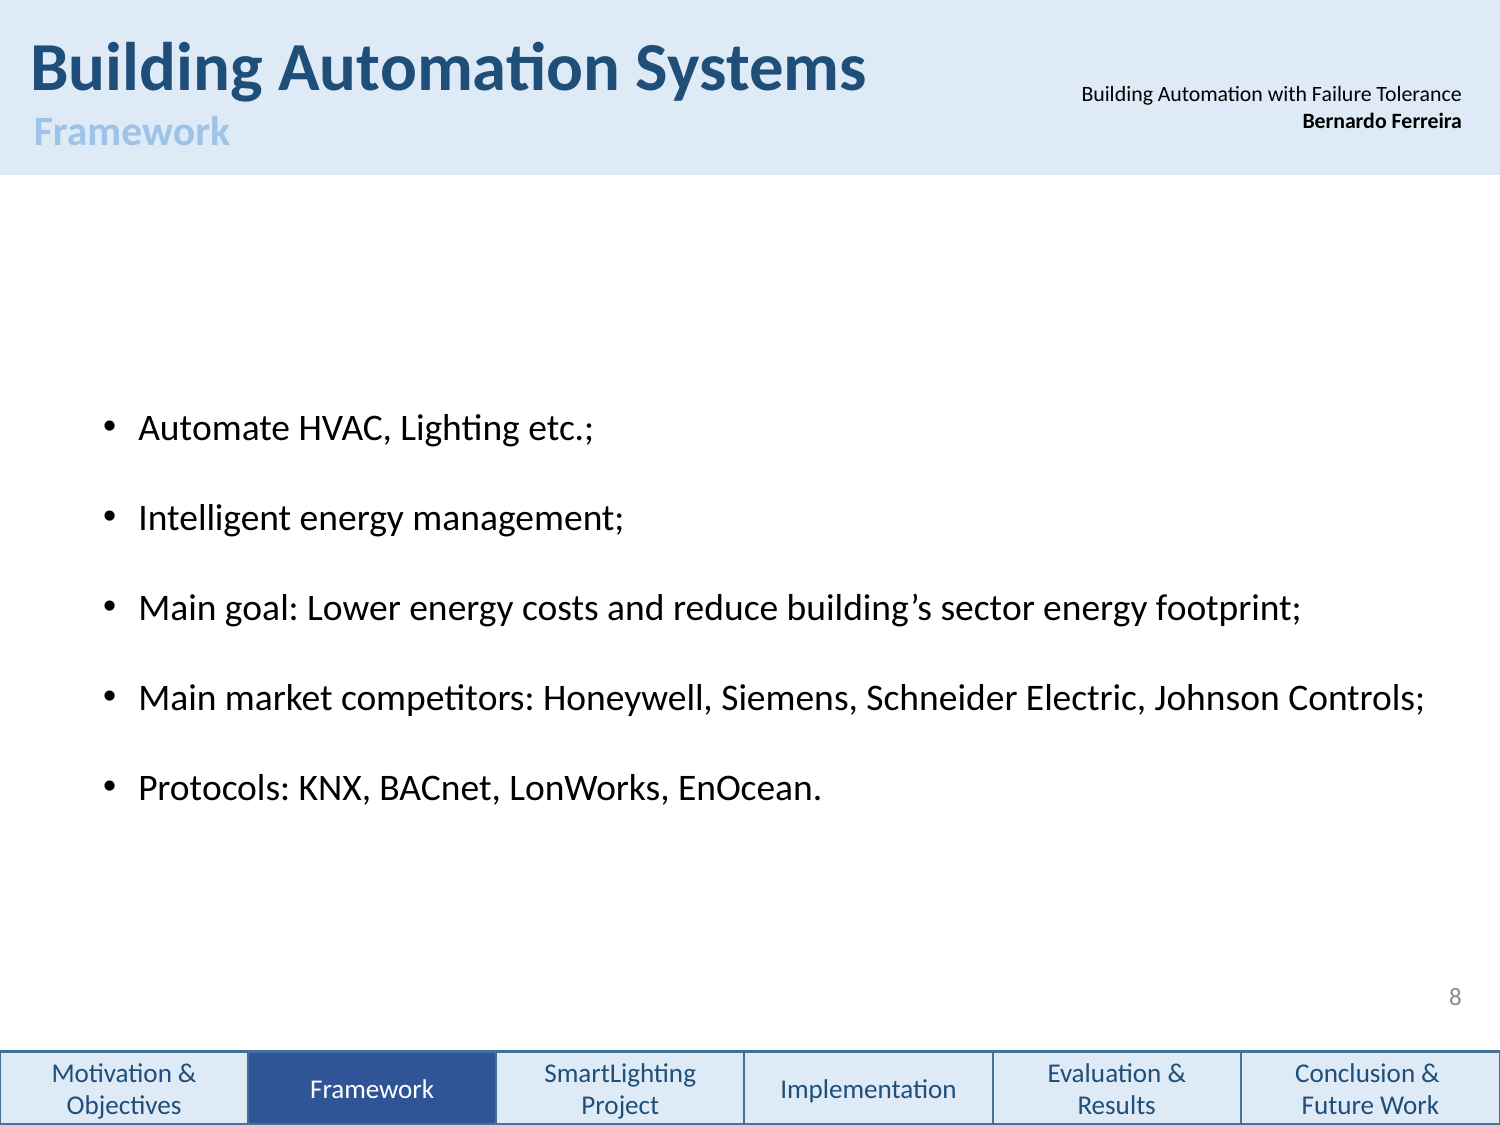

Building Automation Systems
  Framework
Building Automation with Failure Tolerance
		Bernardo Ferreira
Automate HVAC, Lighting etc.;
Intelligent energy management;
Main goal: Lower energy costs and reduce building’s sector energy footprint;
Main market competitors: Honeywell, Siemens, Schneider Electric, Johnson Controls;
Protocols: KNX, BACnet, LonWorks, EnOcean.
8
Motivation & Objectives
Framework
SmartLighting Project
Implementation
Evaluation &
Results
Conclusion &
Future Work